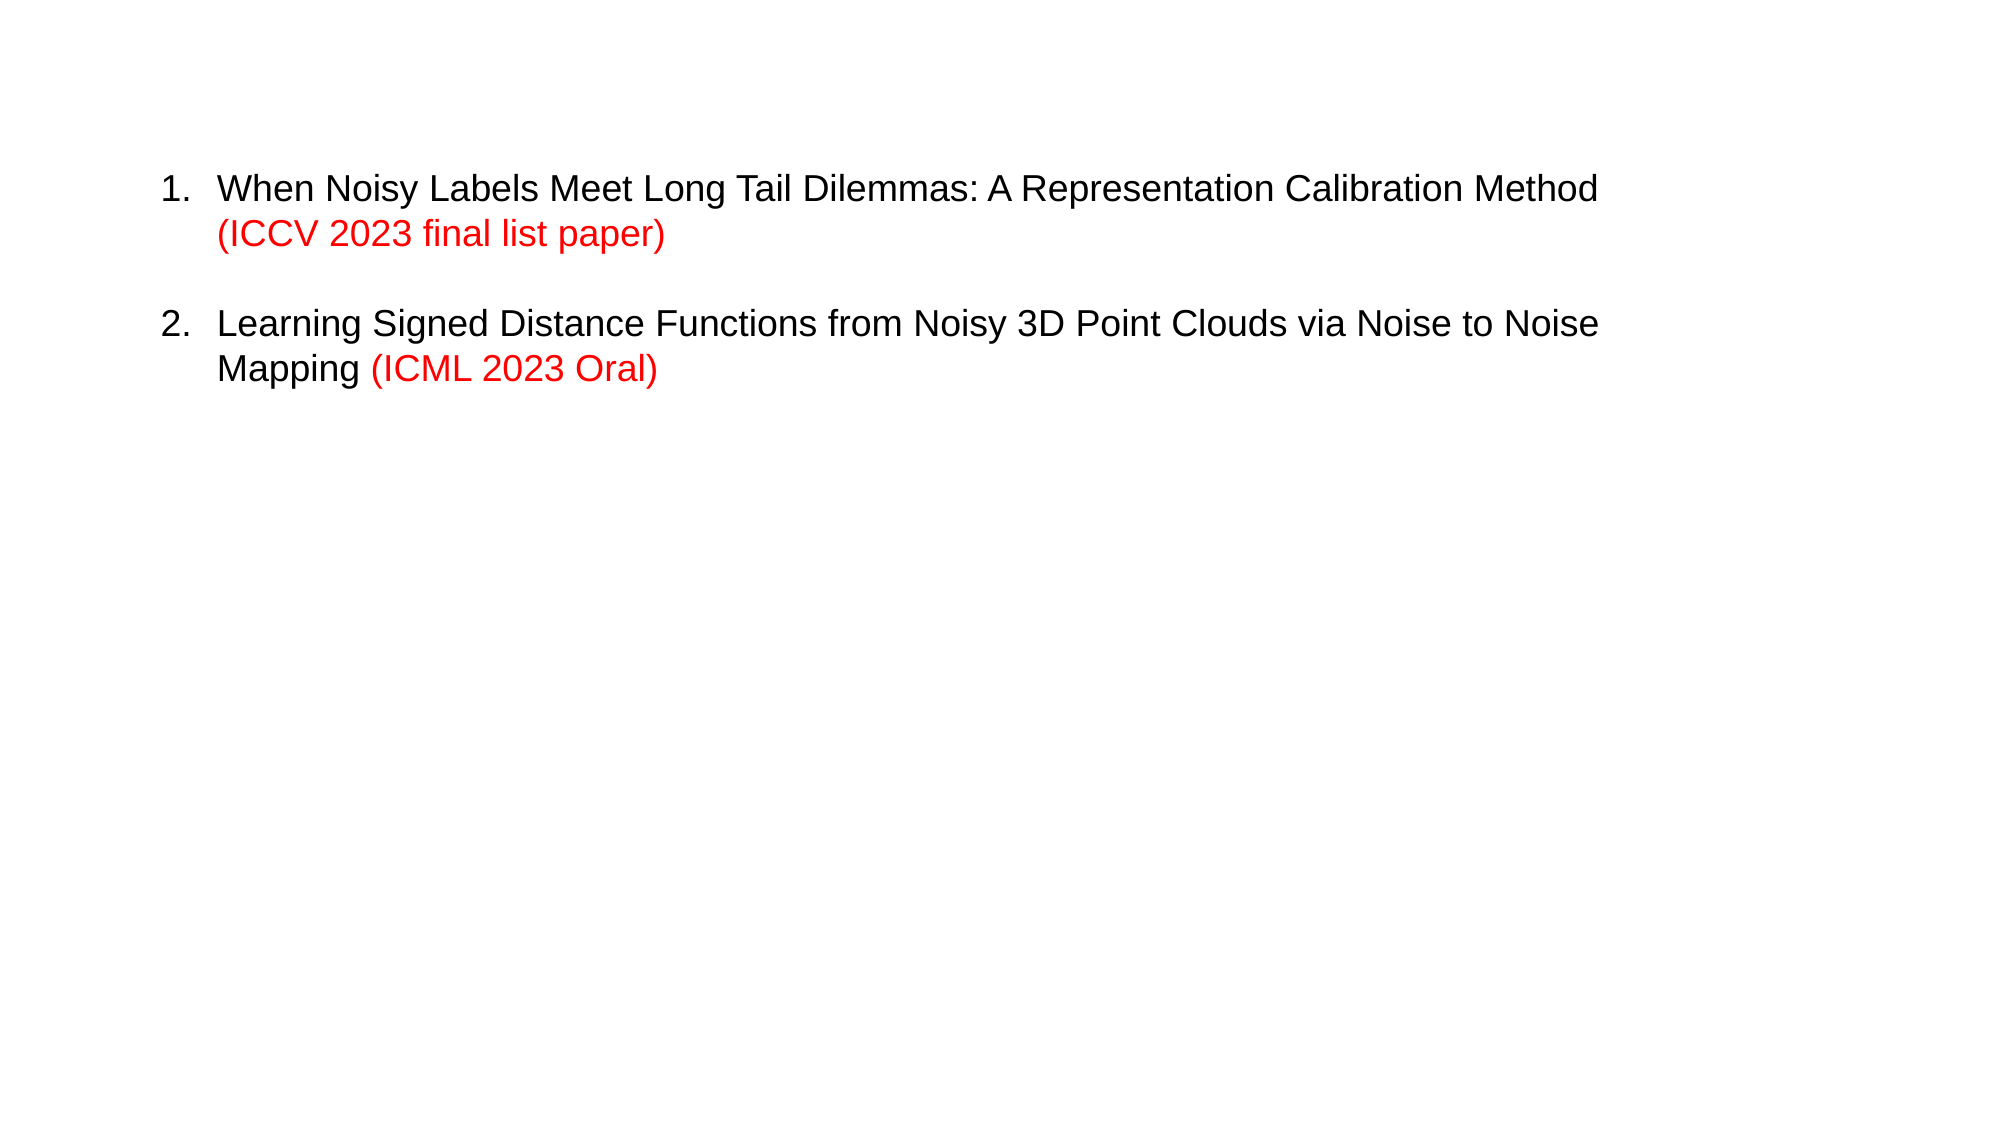

When Noisy Labels Meet Long Tail Dilemmas: A Representation Calibration Method           (ICCV 2023 final list paper)

Learning Signed Distance Functions from Noisy 3D Point Clouds via Noise to Noise Mapping (ICML 2023 Oral)